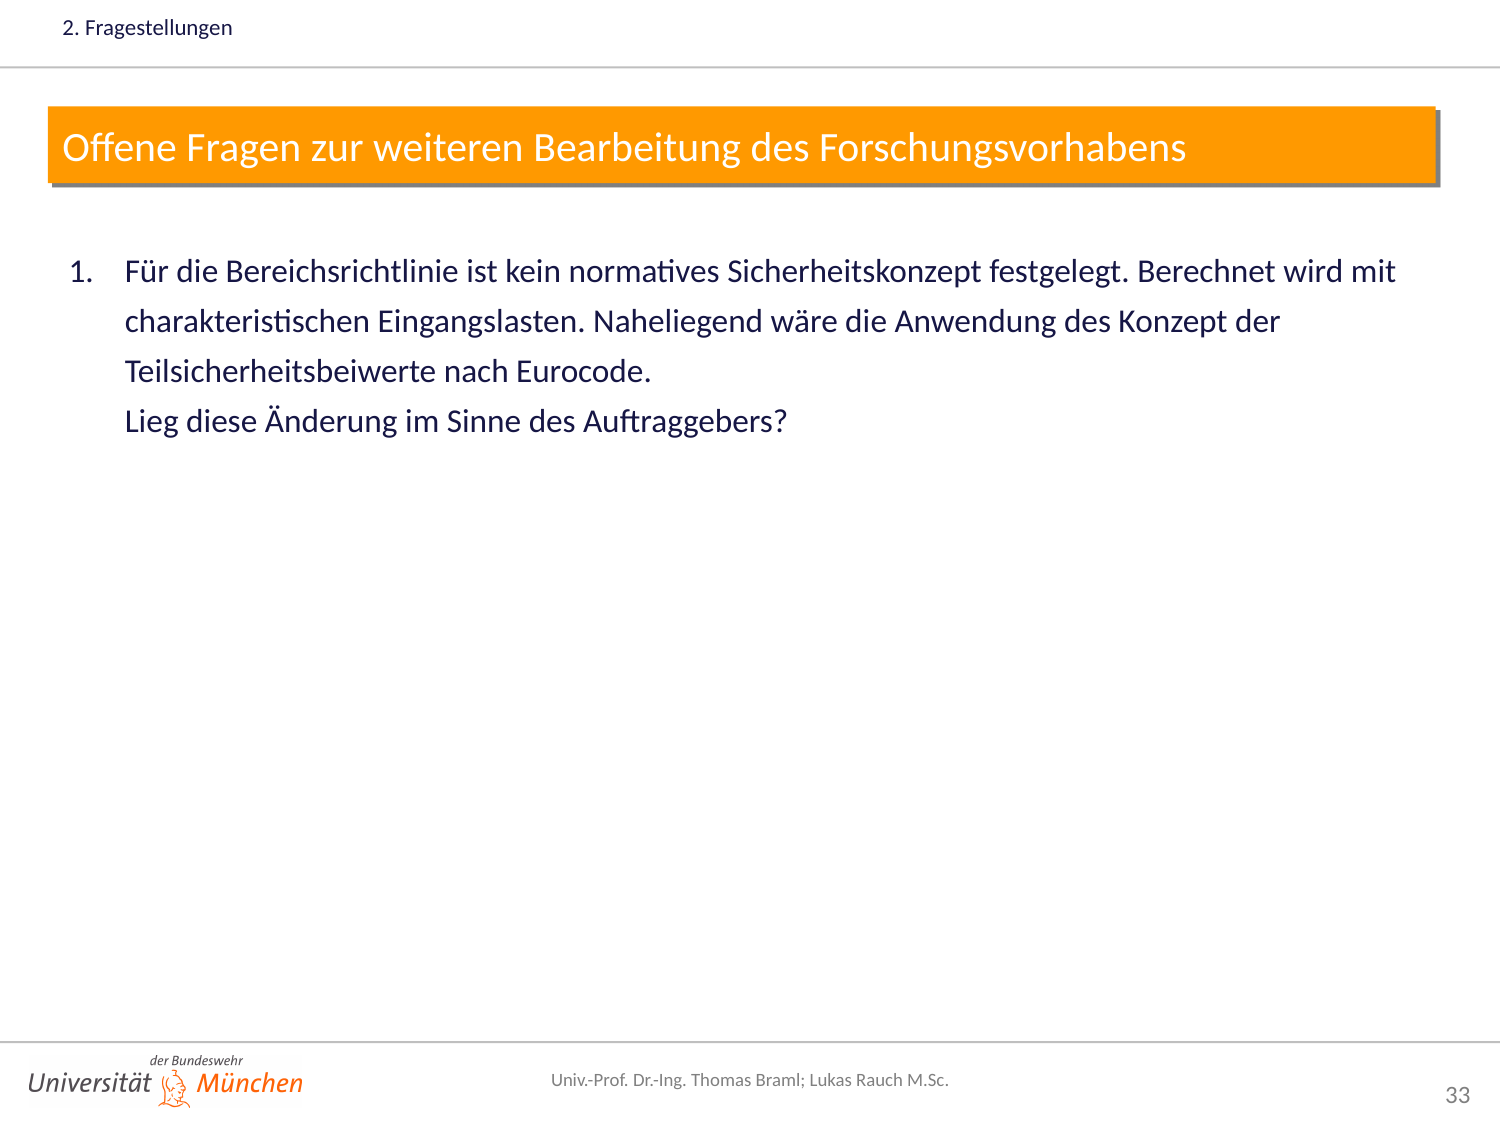

2. Fragestellungen
Offene Fragen zur weiteren Bearbeitung des Forschungsvorhabens

Für die Bereichsrichtlinie ist kein normatives Sicherheitskonzept festgelegt. Berechnet wird mit charakteristischen Eingangslasten. Naheliegend wäre die Anwendung des Konzept der Teilsicherheitsbeiwerte nach Eurocode.
Lieg diese Änderung im Sinne des Auftraggebers?